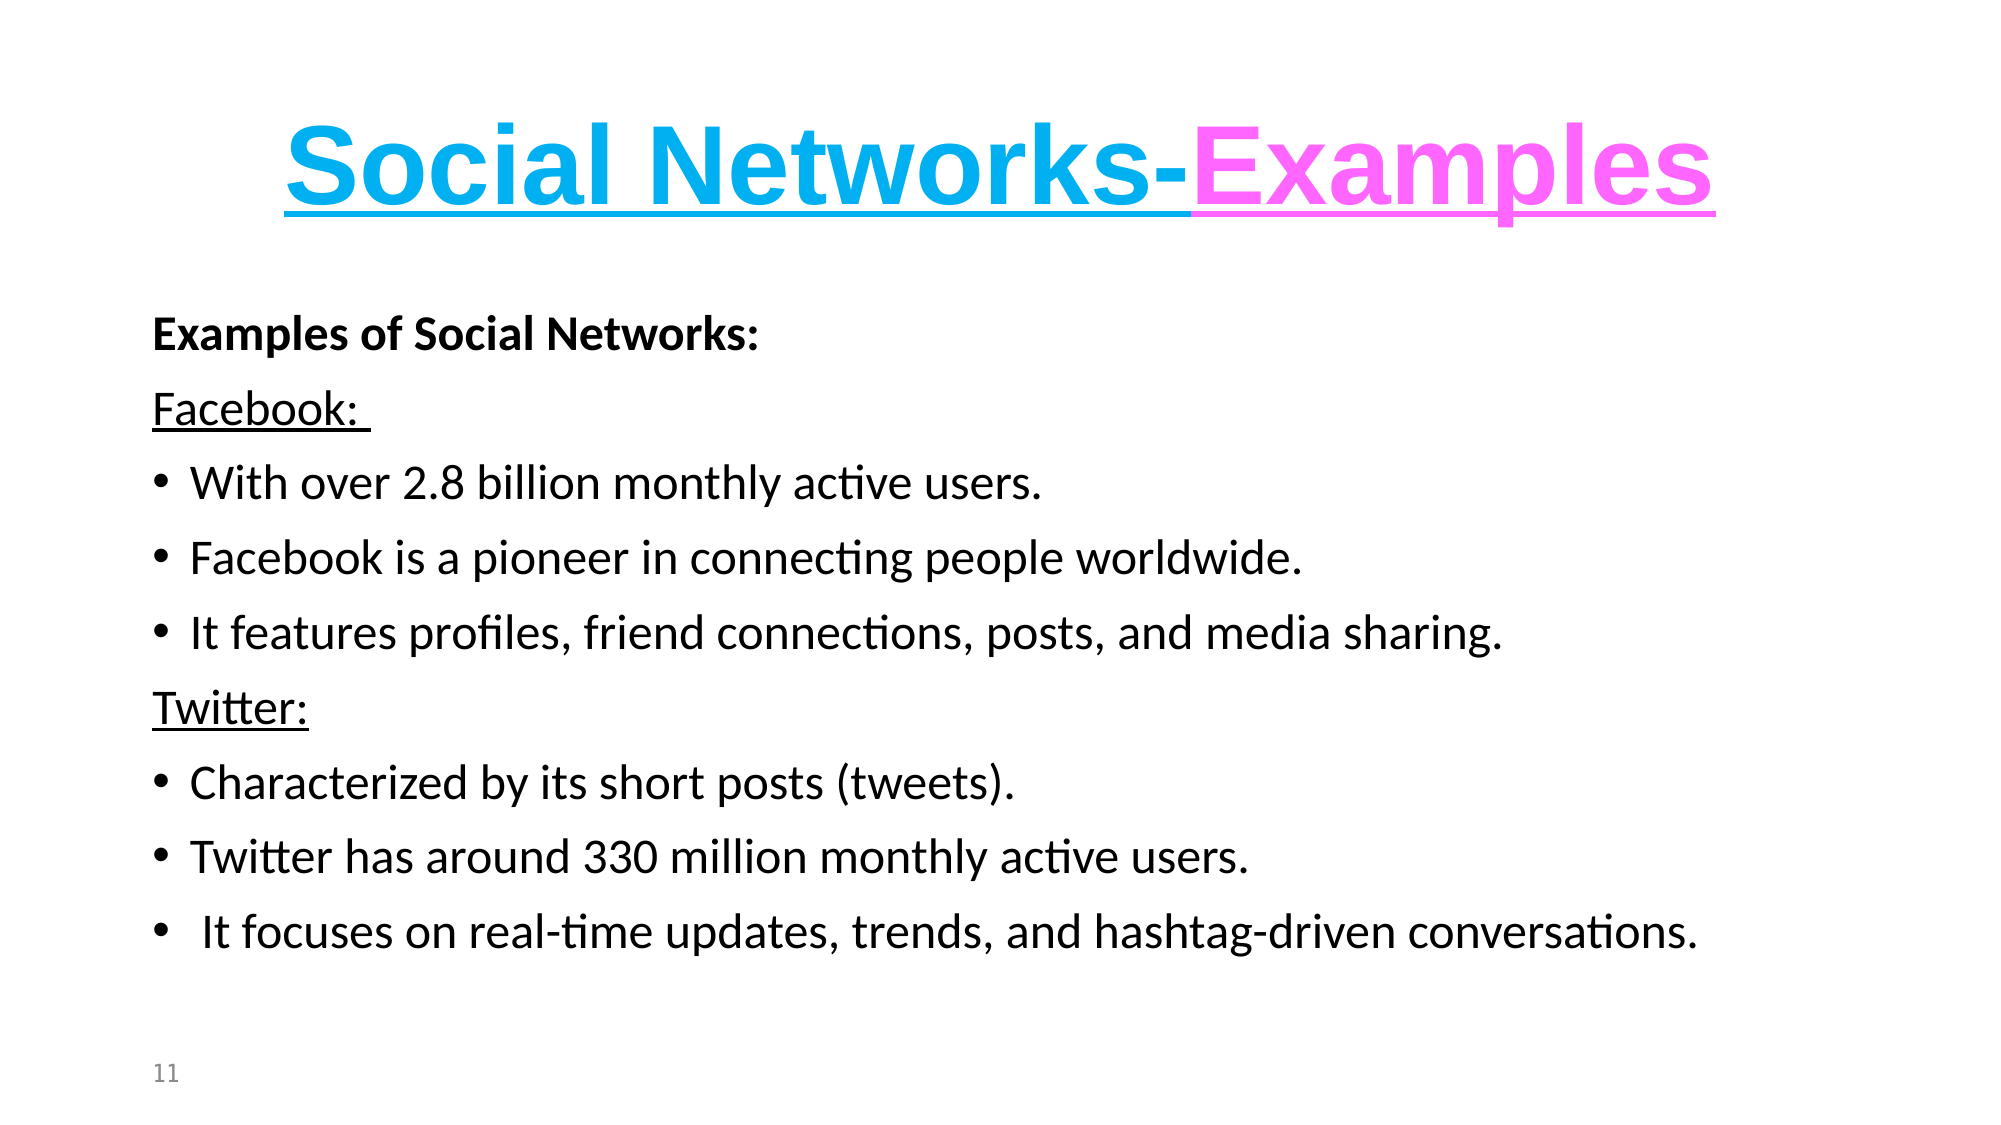

# Social Networks-Examples
Examples of Social Networks:
Facebook:
With over 2.8 billion monthly active users.
Facebook is a pioneer in connecting people worldwide.
It features profiles, friend connections, posts, and media sharing.
Twitter:
Characterized by its short posts (tweets).
Twitter has around 330 million monthly active users.
 It focuses on real-time updates, trends, and hashtag-driven conversations.
11